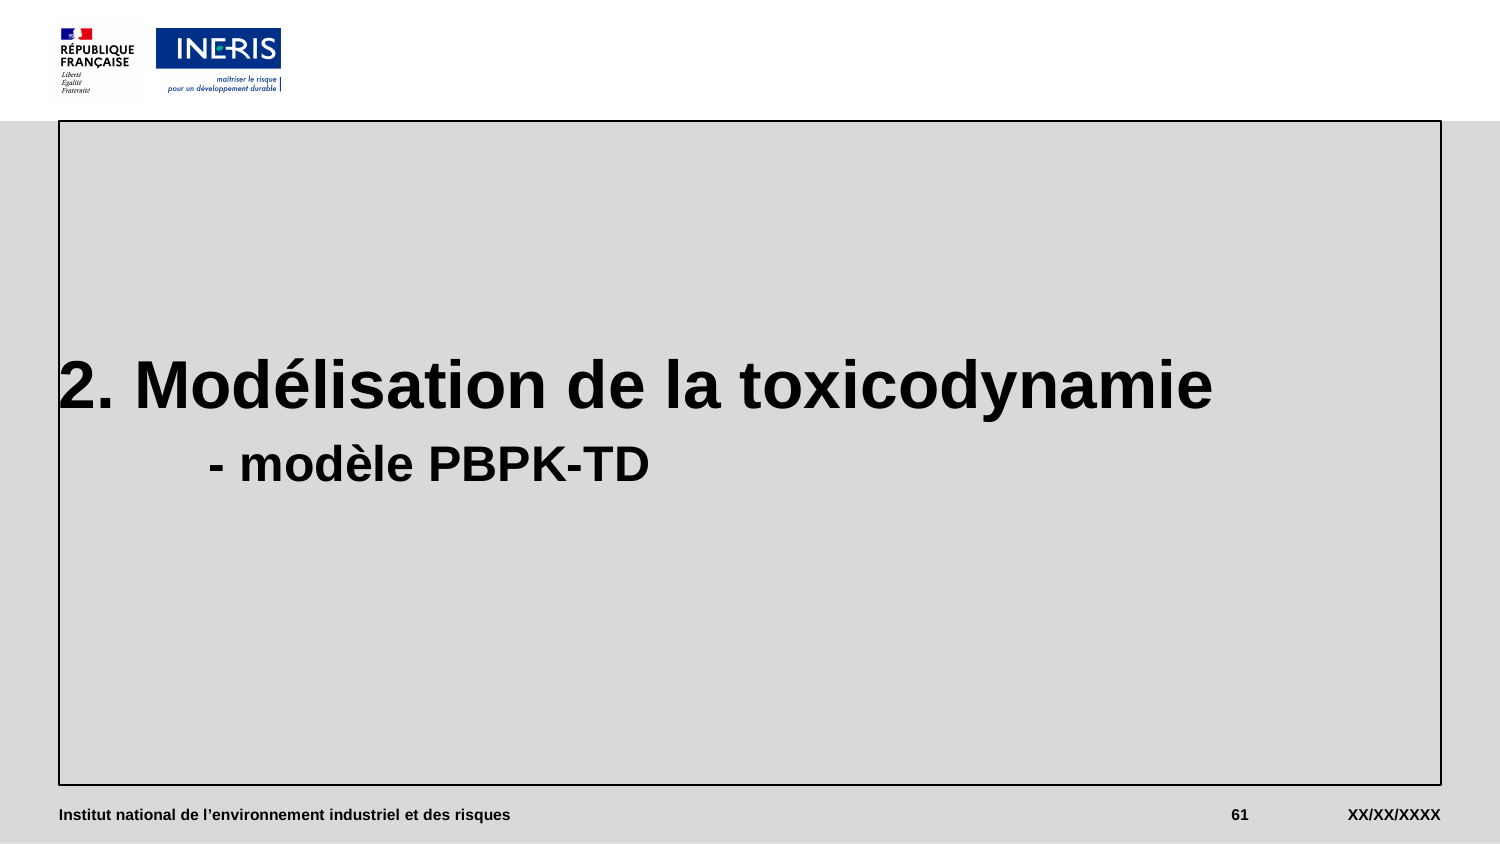

# 2. Modélisation de la toxicodynamie - modèle PBPK-TD
Institut national de l’environnement industriel et des risques
61
XX/XX/XXXX